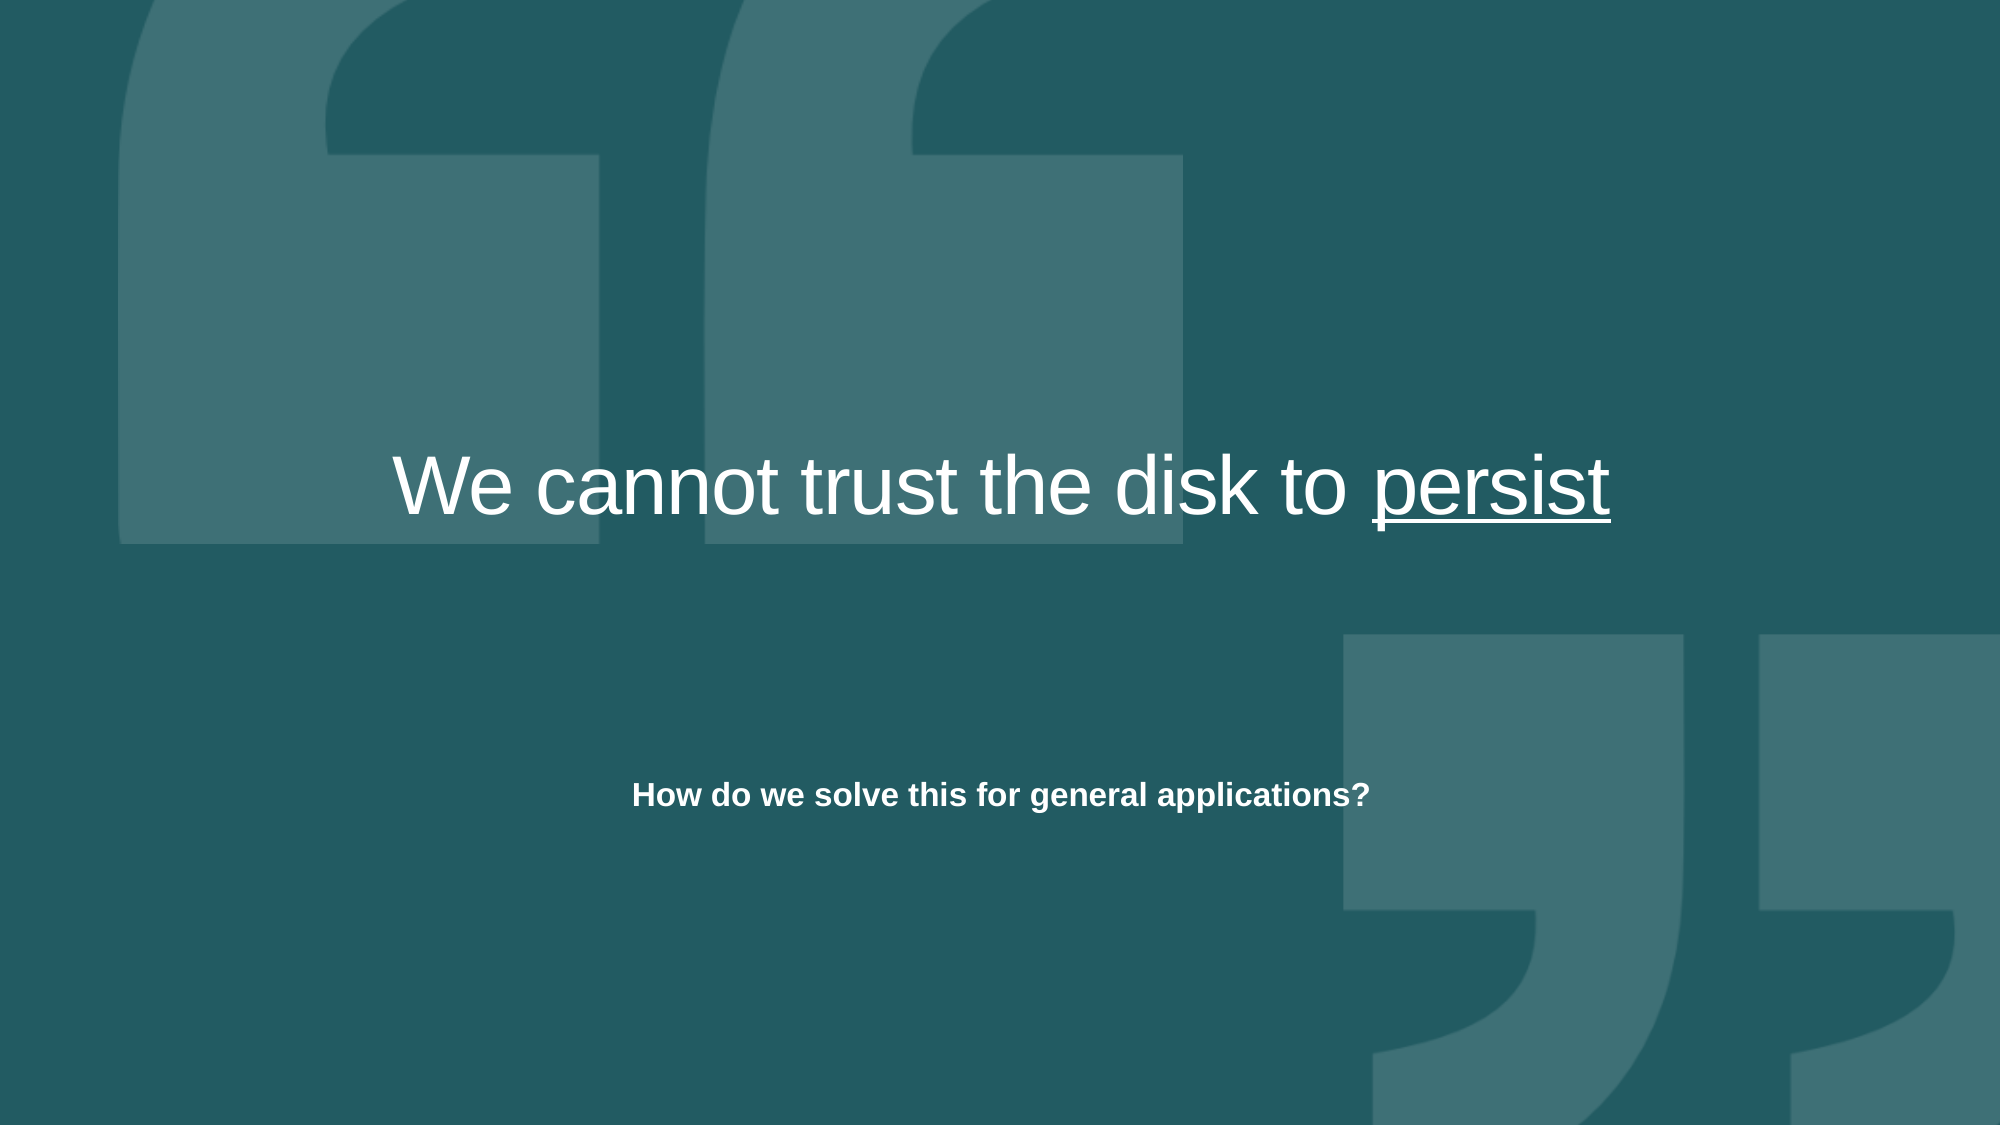

We cannot trust the disk to persist
How do we solve this for general applications?